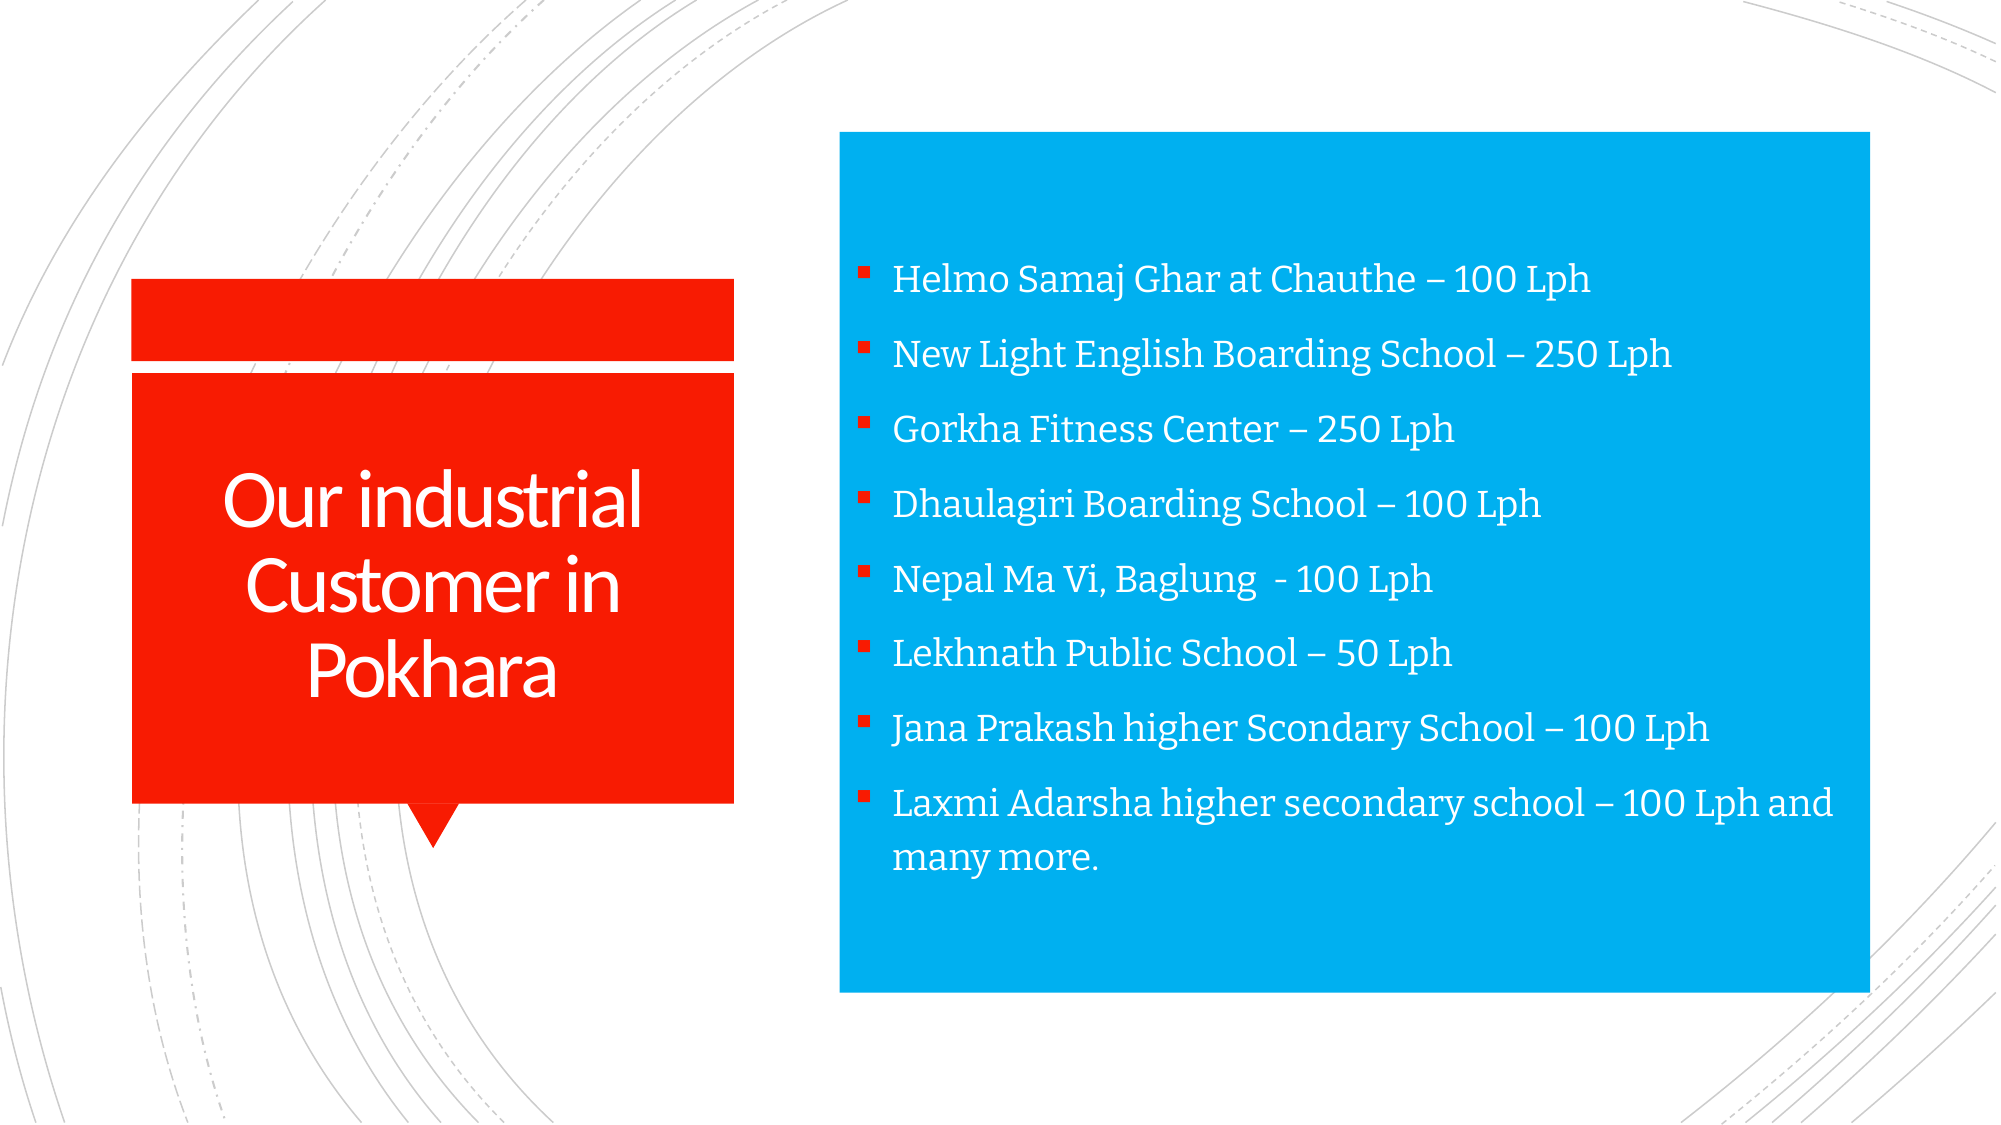

Helmo Samaj Ghar at Chauthe – 100 Lph
New Light English Boarding School – 250 Lph
Gorkha Fitness Center – 250 Lph
Dhaulagiri Boarding School – 100 Lph
Nepal Ma Vi, Baglung  - 100 Lph
Lekhnath Public School – 50 Lph
Jana Prakash higher Scondary School – 100 Lph
Laxmi Adarsha higher secondary school – 100 Lph and many more.
# Our industrial Customer in Pokhara